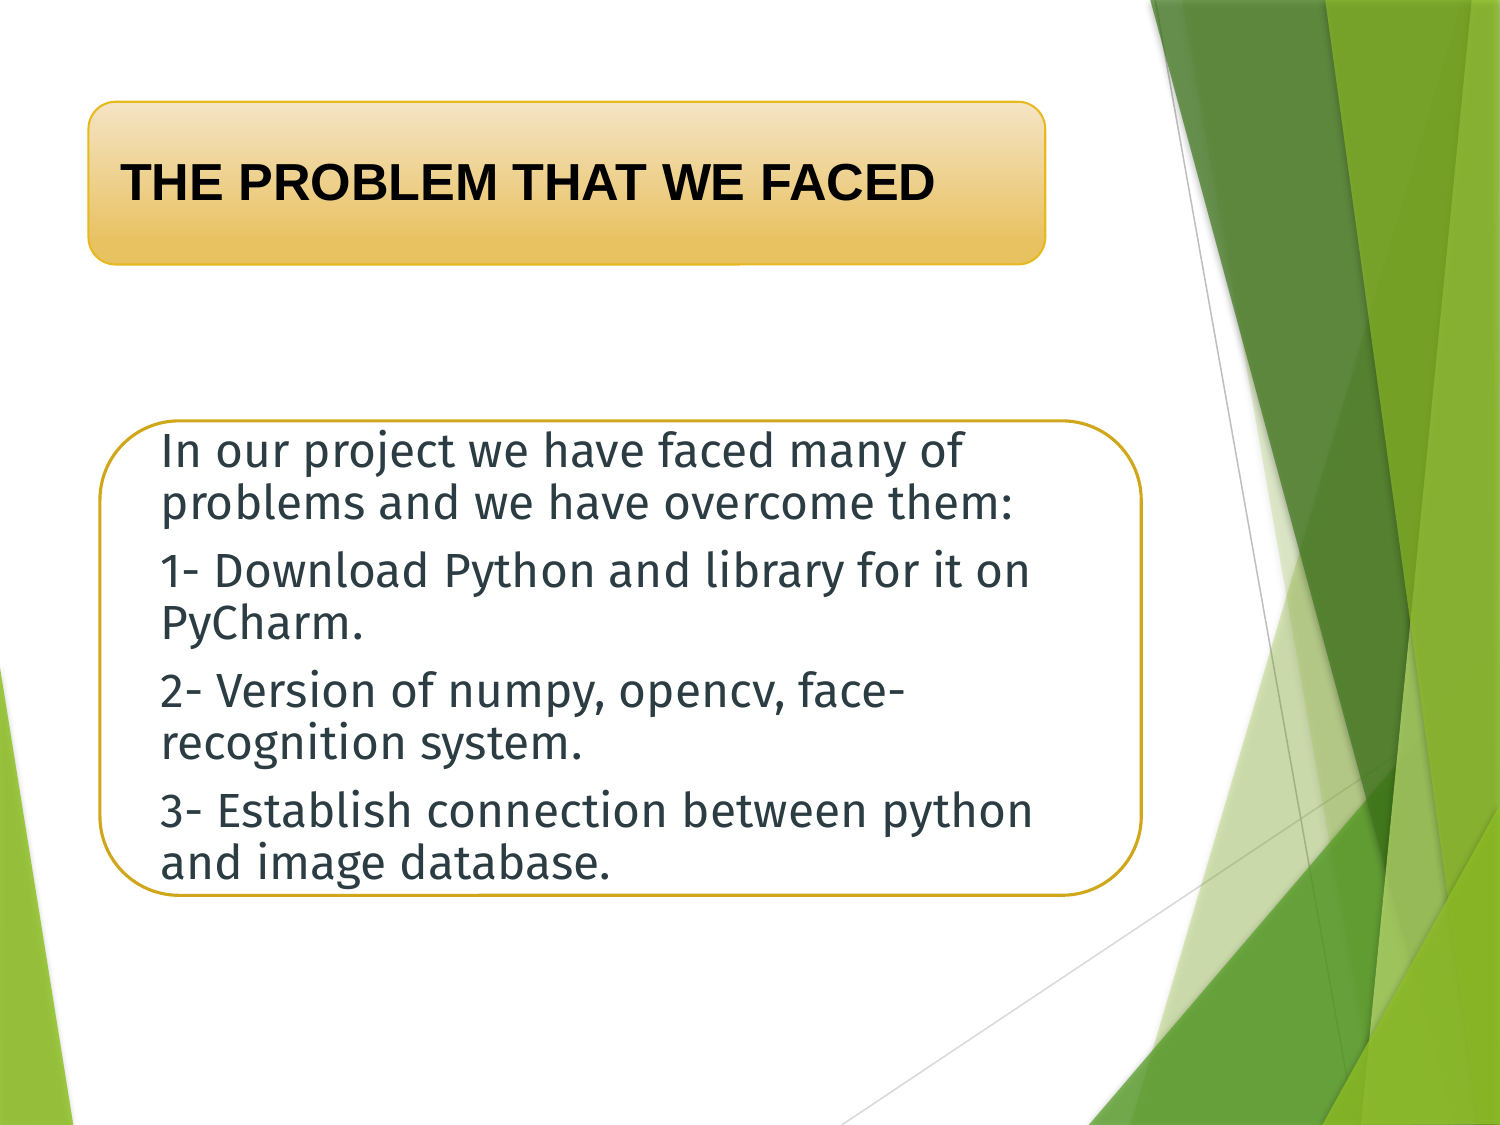

The problem that we faced
In our project we have faced many of problems and we have overcome them:
1- Download Python and library for it on PyCharm.
2- Version of numpy, opencv, face-recognition system.
3- Establish connection between python and image database.